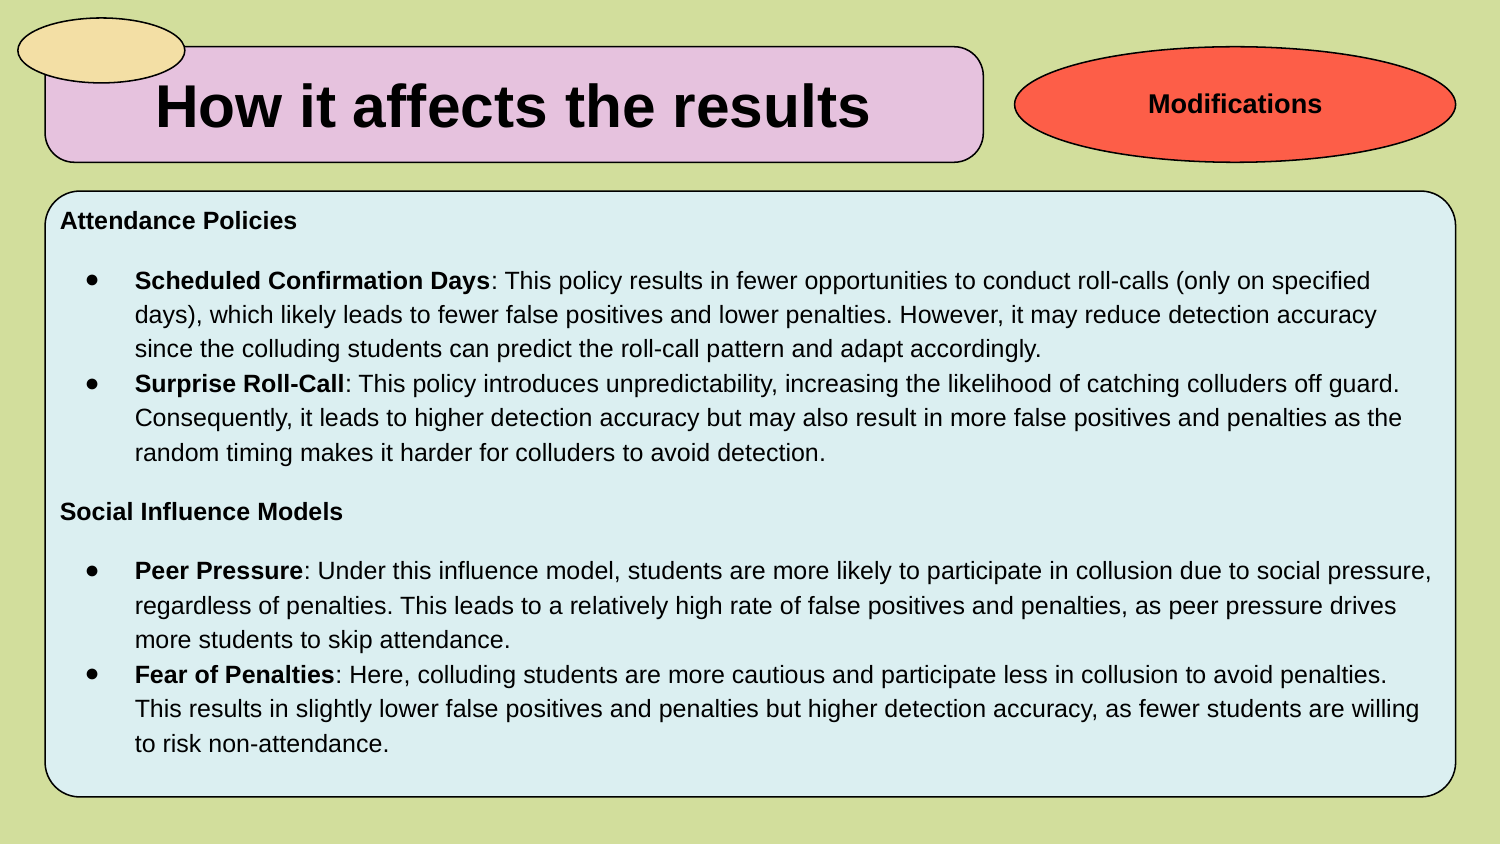

Modifications
# How it affects the results
Attendance Policies
Scheduled Confirmation Days: This policy results in fewer opportunities to conduct roll-calls (only on specified days), which likely leads to fewer false positives and lower penalties. However, it may reduce detection accuracy since the colluding students can predict the roll-call pattern and adapt accordingly.
Surprise Roll-Call: This policy introduces unpredictability, increasing the likelihood of catching colluders off guard. Consequently, it leads to higher detection accuracy but may also result in more false positives and penalties as the random timing makes it harder for colluders to avoid detection.
Social Influence Models
Peer Pressure: Under this influence model, students are more likely to participate in collusion due to social pressure, regardless of penalties. This leads to a relatively high rate of false positives and penalties, as peer pressure drives more students to skip attendance.
Fear of Penalties: Here, colluding students are more cautious and participate less in collusion to avoid penalties. This results in slightly lower false positives and penalties but higher detection accuracy, as fewer students are willing to risk non-attendance.